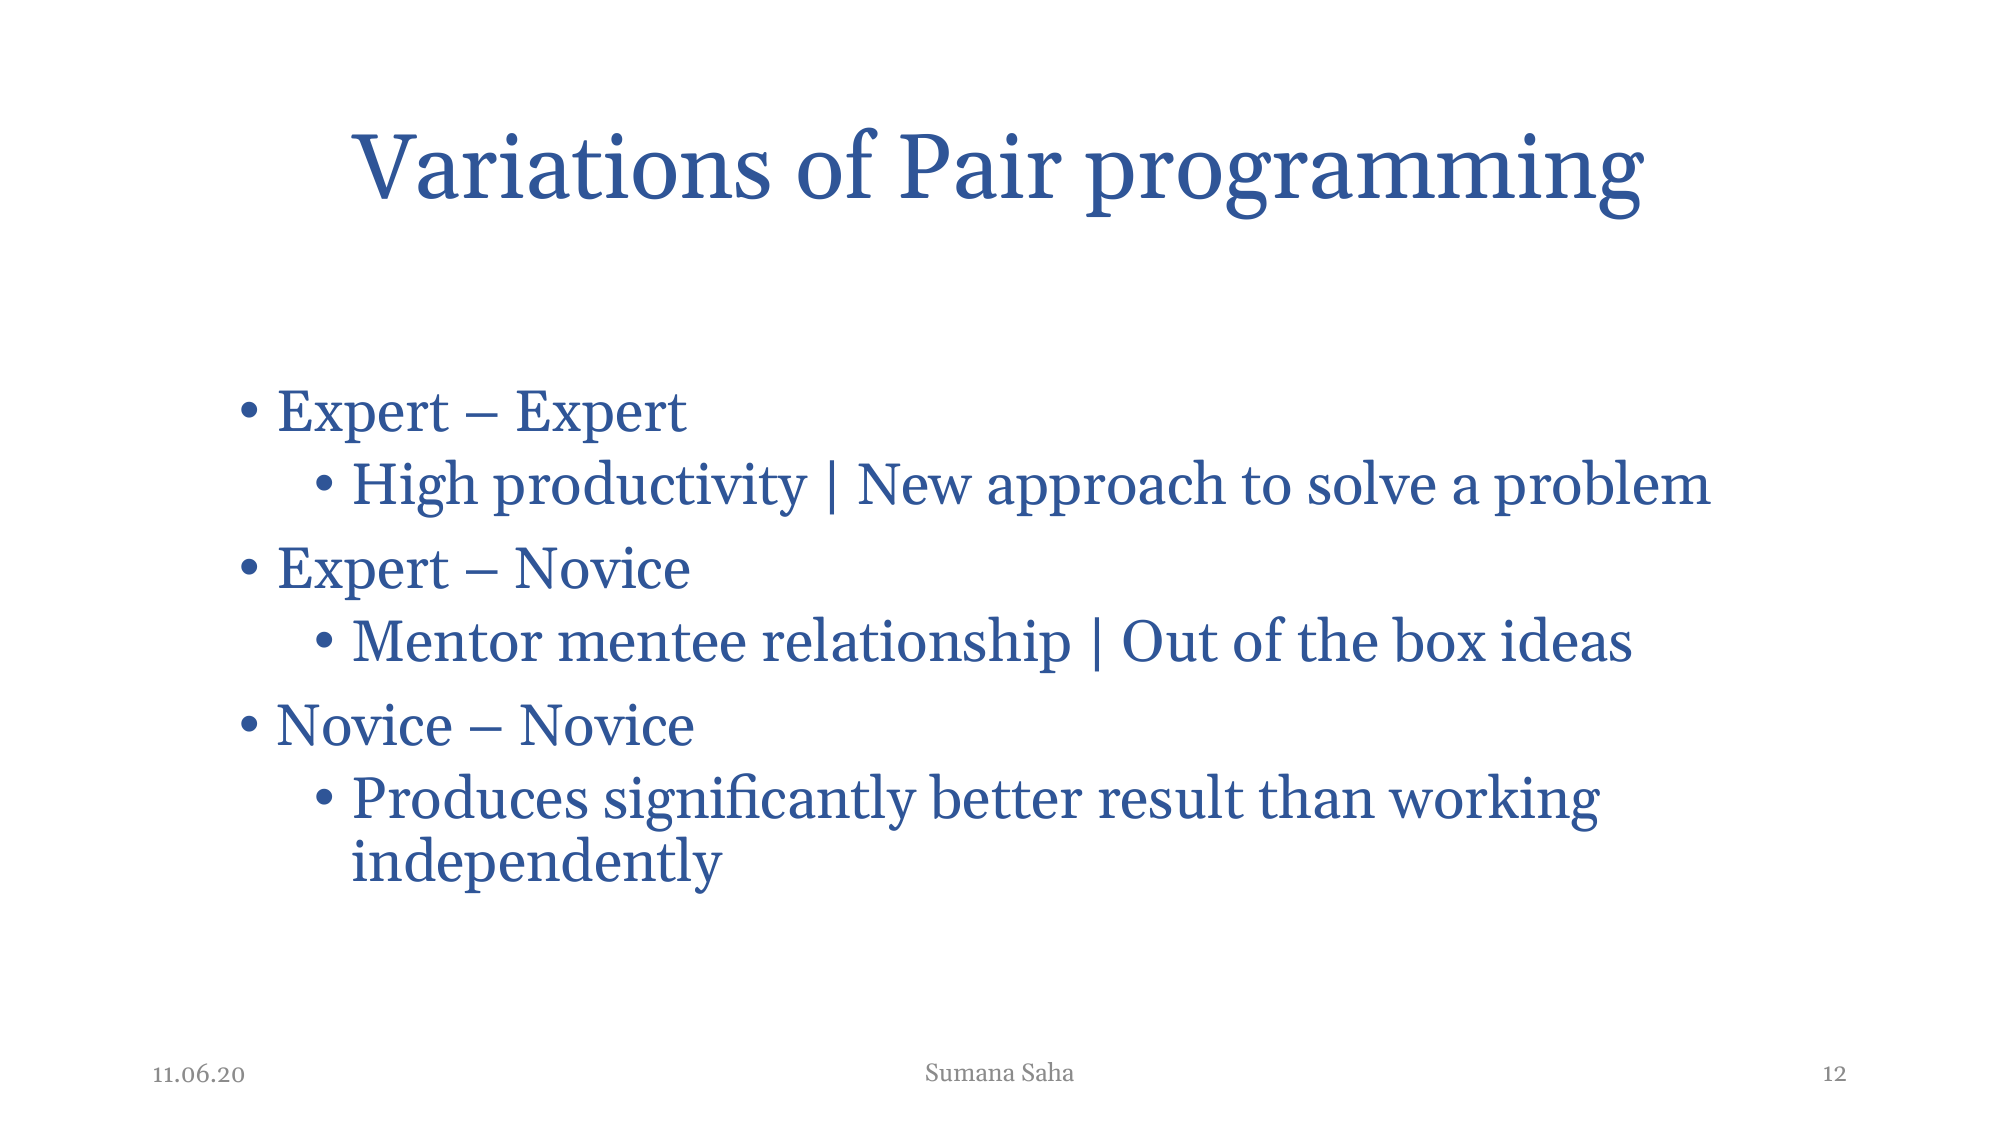

# Variations of Pair programming
Expert – Expert
High productivity | New approach to solve a problem
Expert – Novice
Mentor mentee relationship | Out of the box ideas
Novice – Novice
Produces significantly better result than working independently
11.06.20
Sumana Saha
12